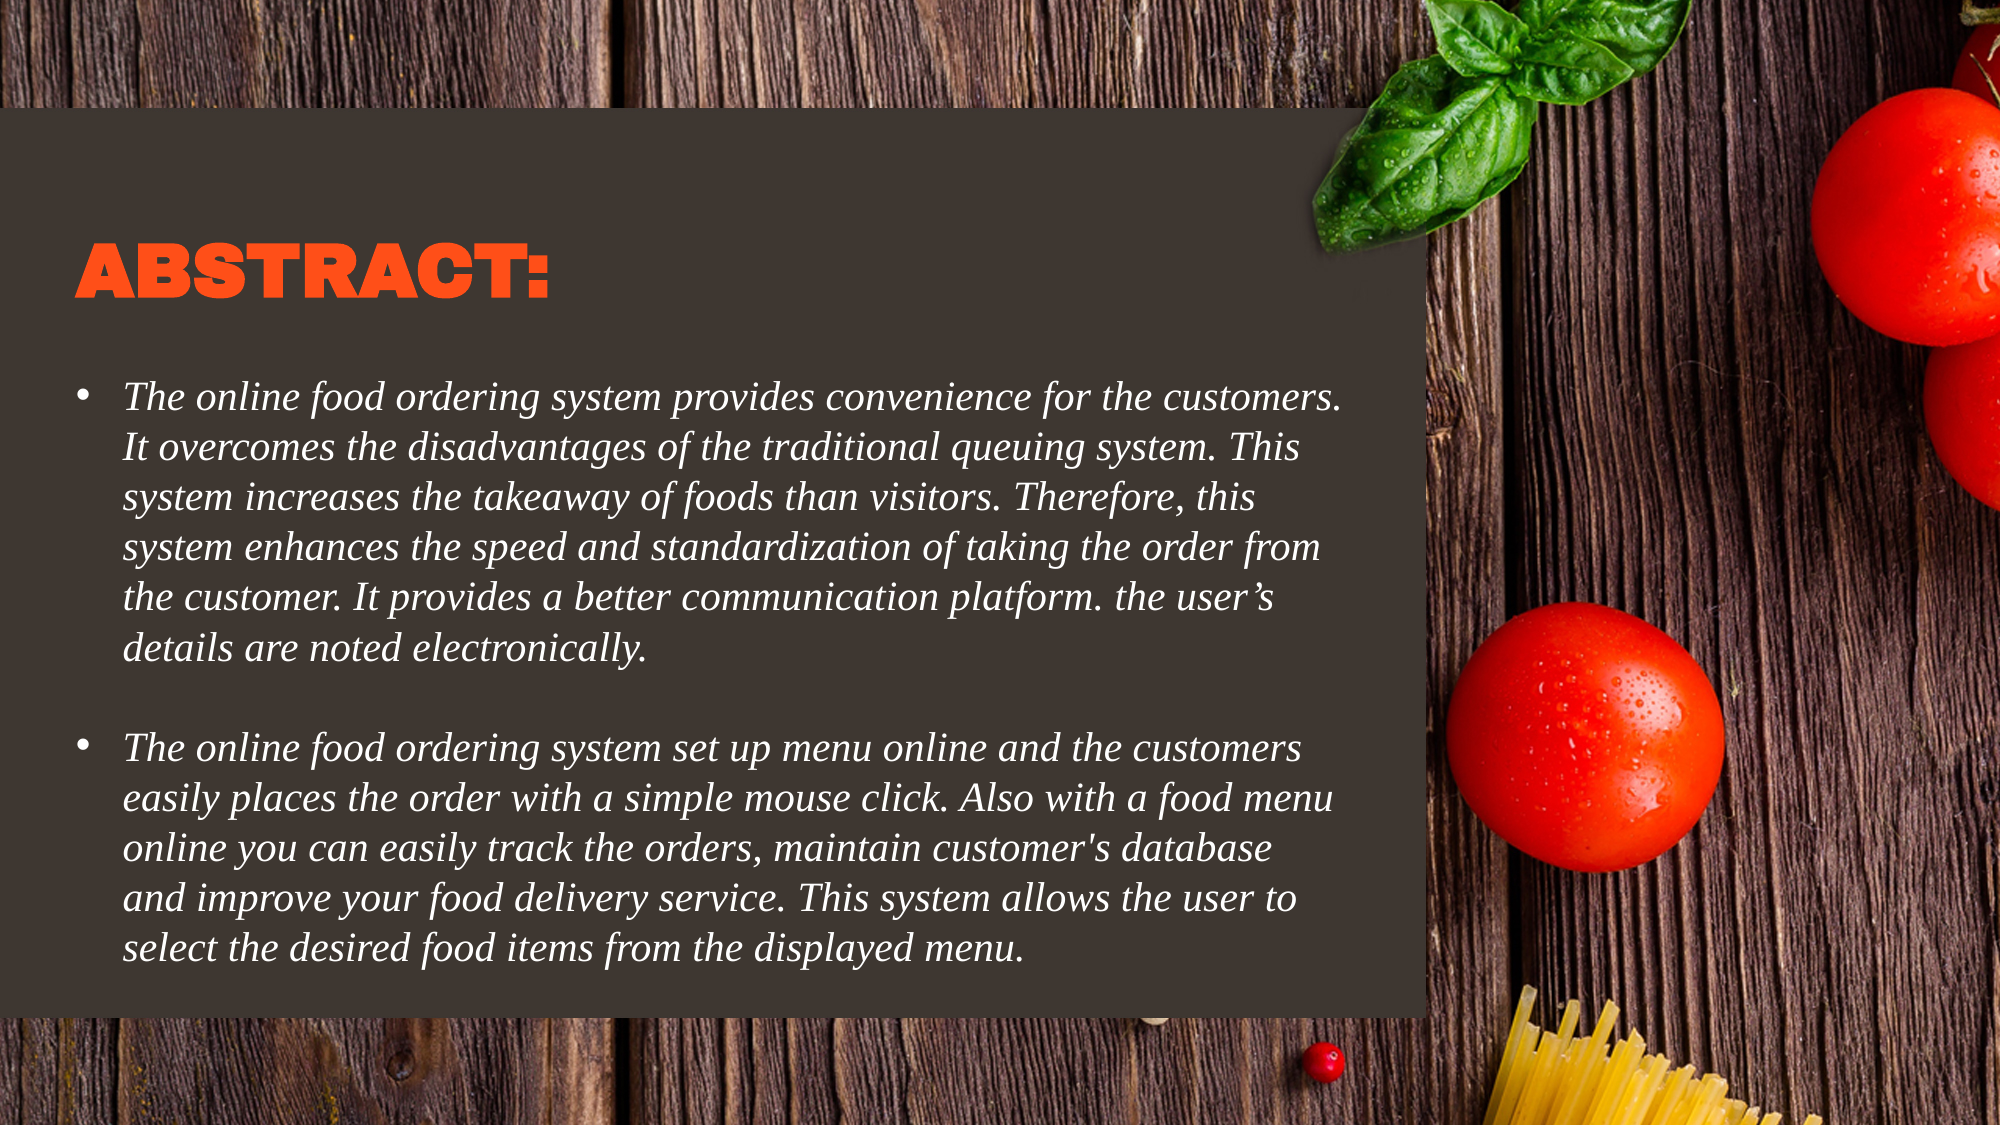

ABSTRACT:
The online food ordering system provides convenience for the customers. It overcomes the disadvantages of the traditional queuing system. This system increases the takeaway of foods than visitors. Therefore, this system enhances the speed and standardization of taking the order from the customer. It provides a better communication platform. the user’s details are noted electronically.
The online food ordering system set up menu online and the customers easily places the order with a simple mouse click. Also with a food menu online you can easily track the orders, maintain customer's database and improve your food delivery service. This system allows the user to select the desired food items from the displayed menu.